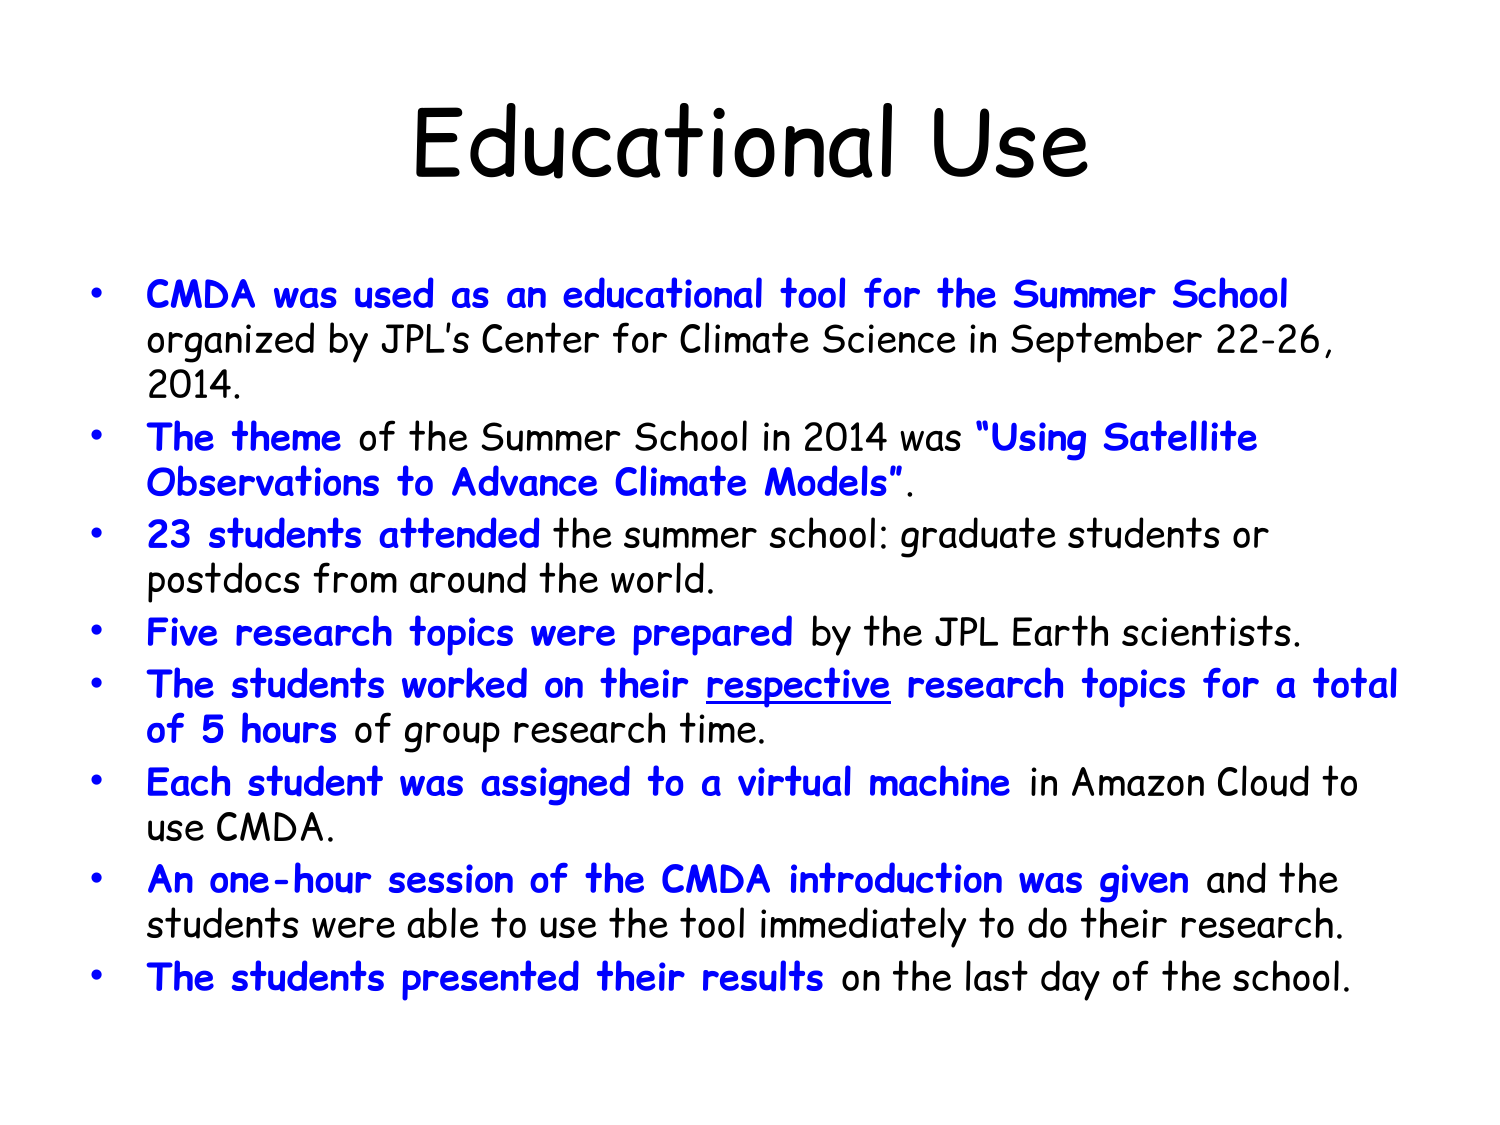

# Educational Use
CMDA was used as an educational tool for the Summer School organized by JPL’s Center for Climate Science in September 22-26, 2014.
The theme of the Summer School in 2014 was “Using Satellite Observations to Advance Climate Models”.
23 students attended the summer school: graduate students or postdocs from around the world.
Five research topics were prepared by the JPL Earth scientists.
The students worked on their respective research topics for a total of 5 hours of group research time.
Each student was assigned to a virtual machine in Amazon Cloud to use CMDA.
An one-hour session of the CMDA introduction was given and the students were able to use the tool immediately to do their research.
The students presented their results on the last day of the school.